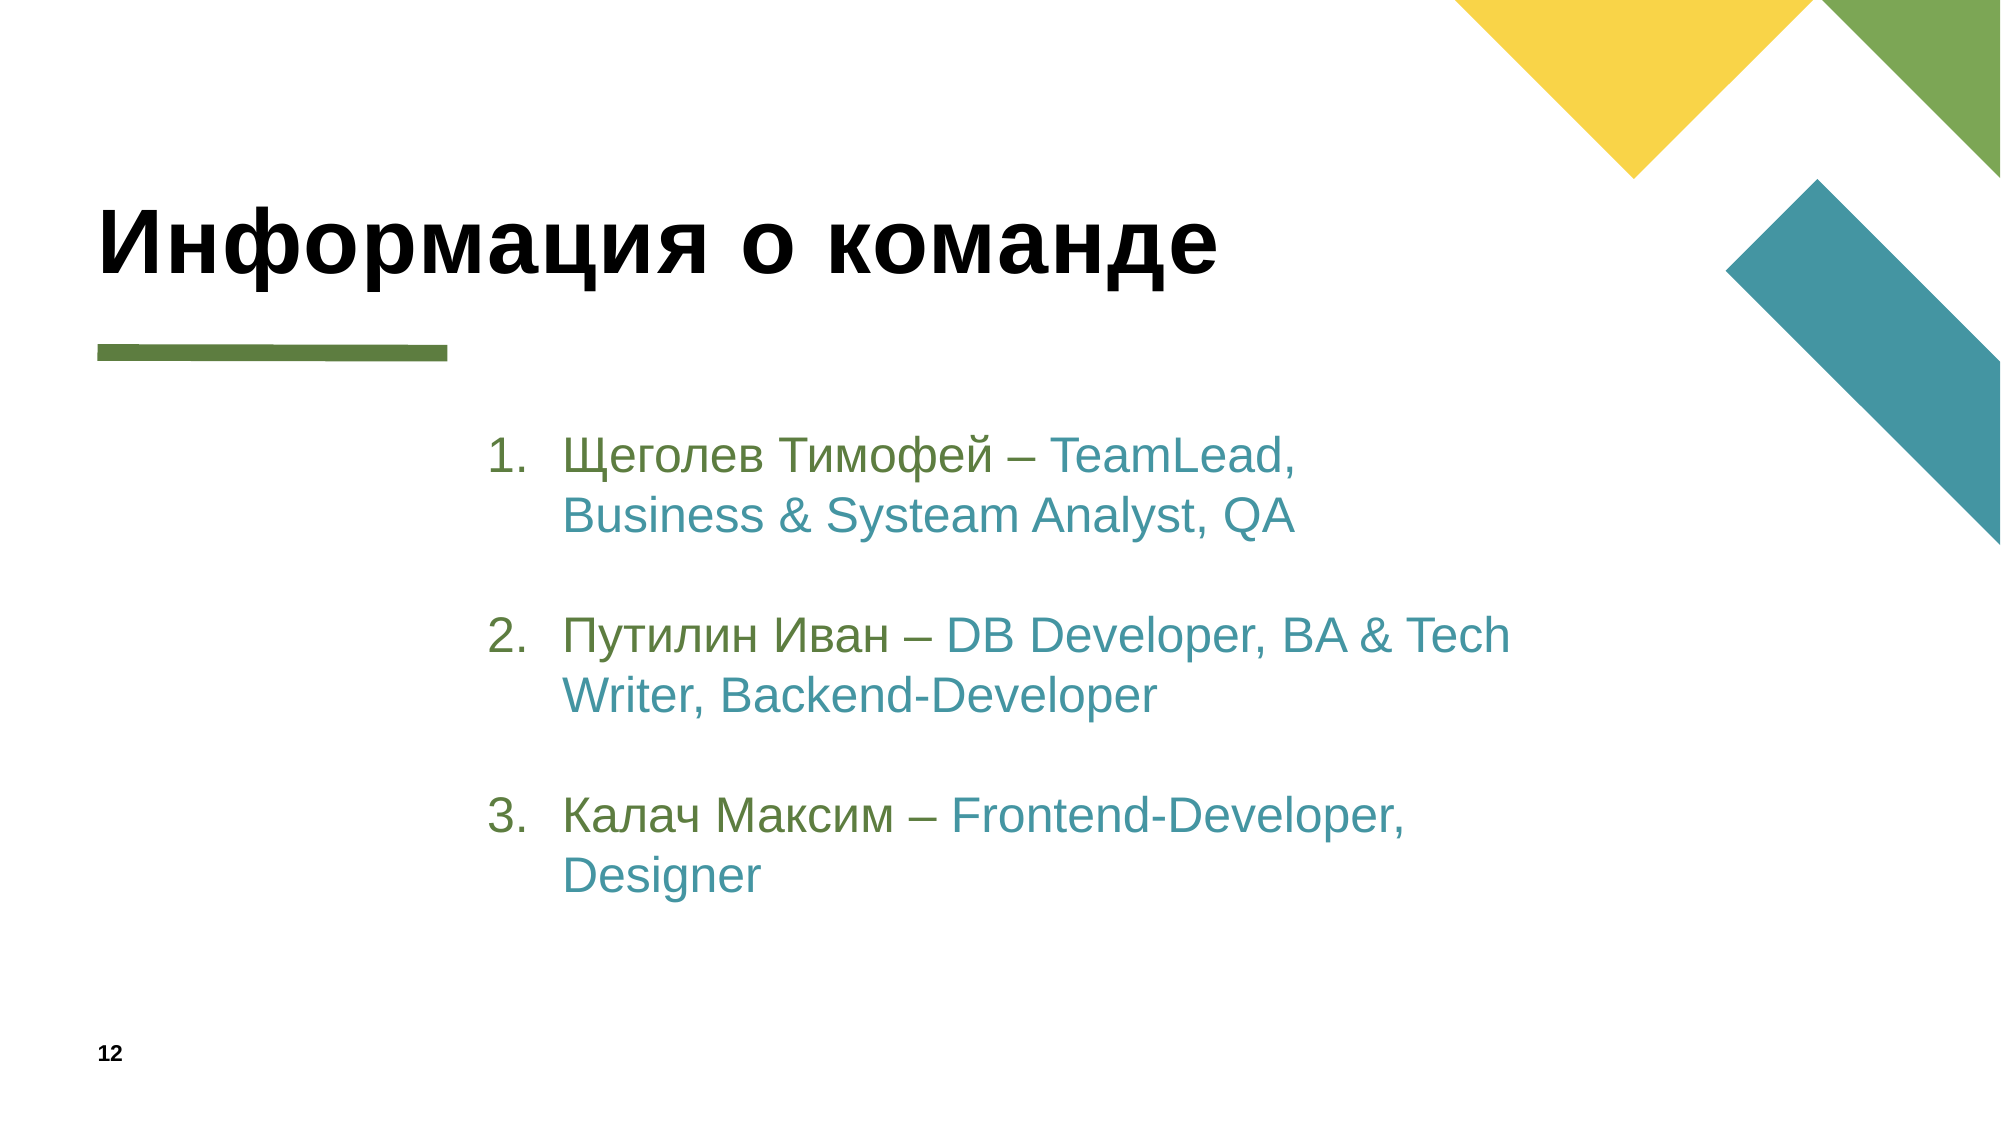

# Информация о команде
Щеголев Тимофей – TeamLead, Business & Systeam Analyst, QA

Путилин Иван – DB Developer, BA & Tech Writer, Backend-Developer

Калач Максим – Frontend-Developer, Designer
12